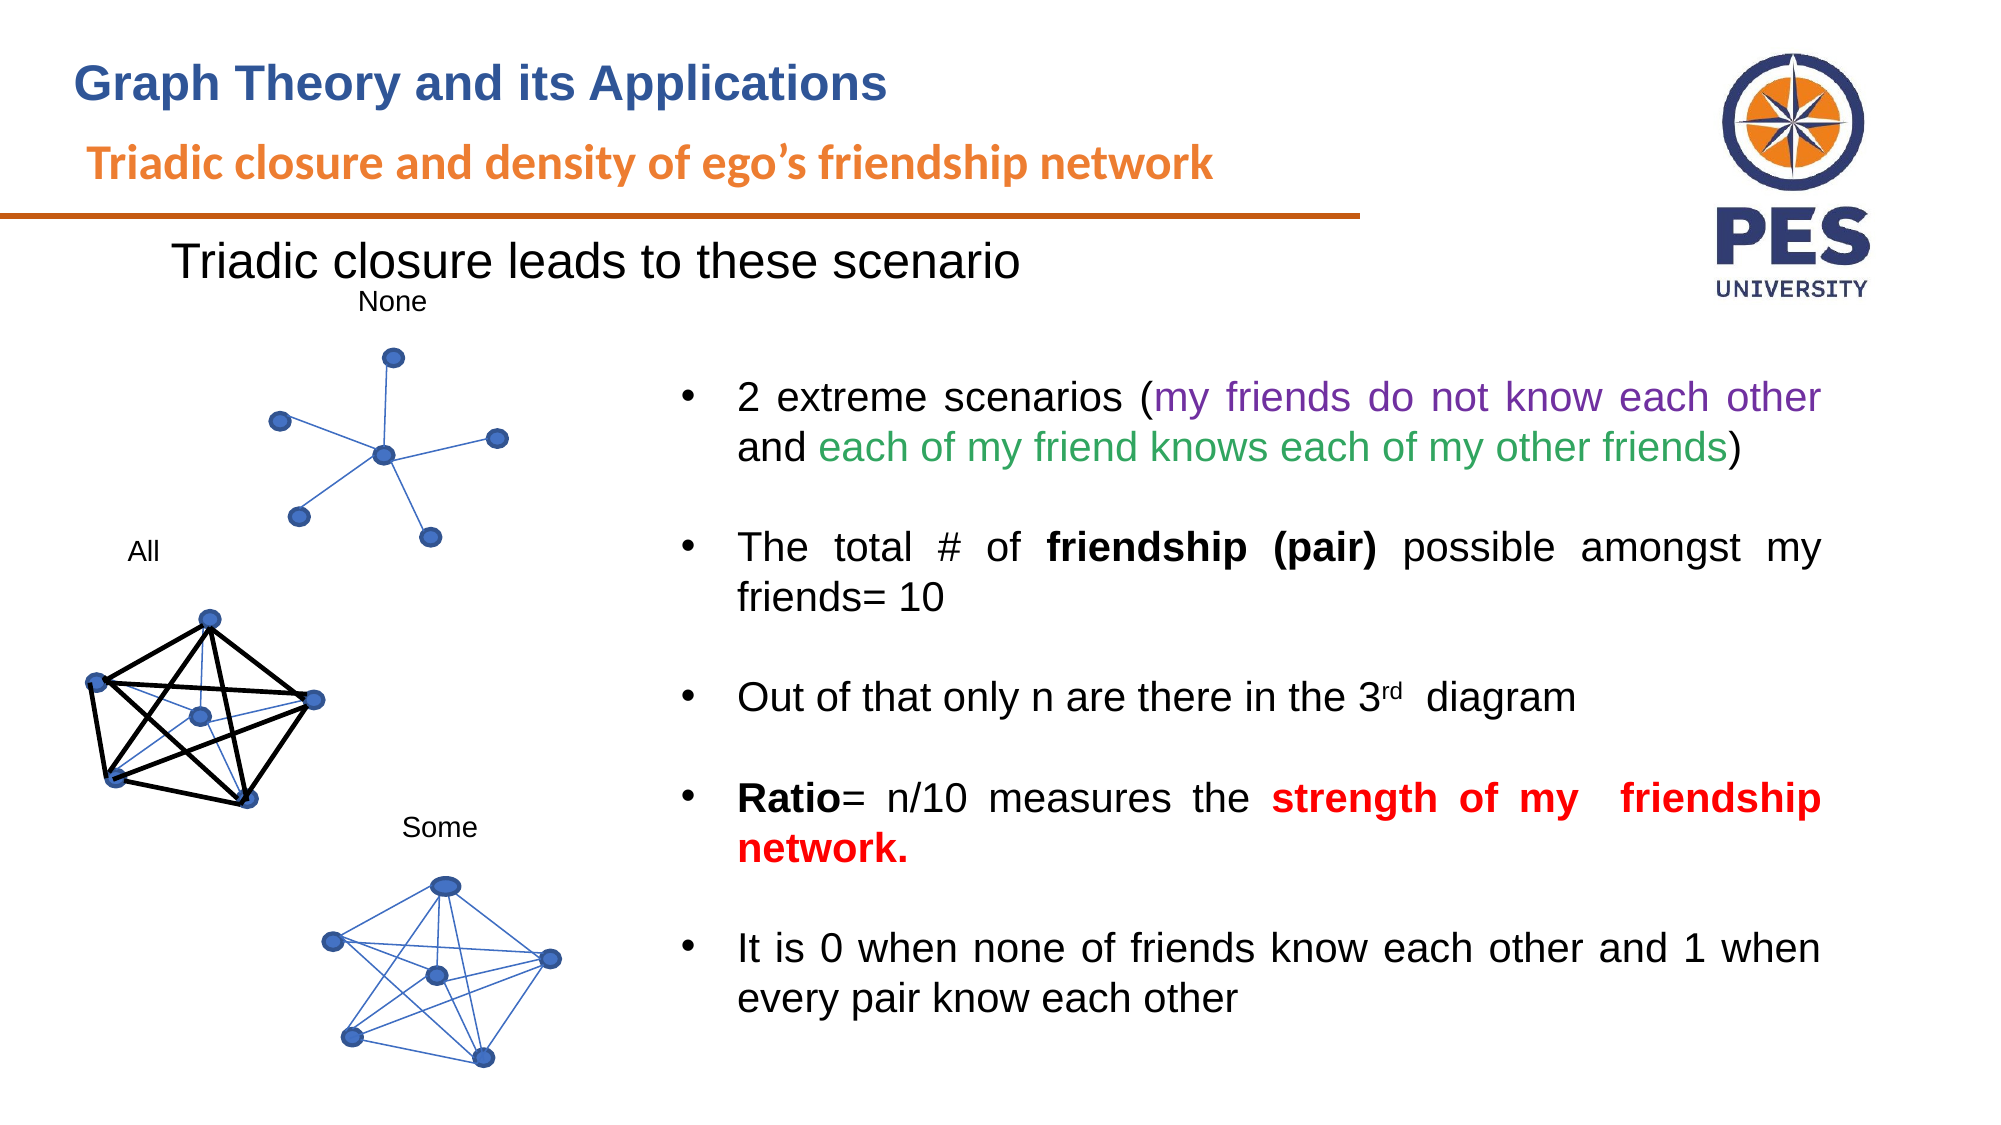

Graph Theory and its Applications

Triadic closure and density of ego’s friendship network
Triadic closure leads to these scenario
None

2 extreme scenarios (my friends do not know each other and each of my friend knows each of my other friends)

The total # of friendship (pair) possible amongst my friends= 10

Out of that only n are there in the 3rd  diagram

Ratio= n/10 measures the strength of my  friendship network.

It is 0 when none of friends know each other and 1 when every pair know each other

All

Some